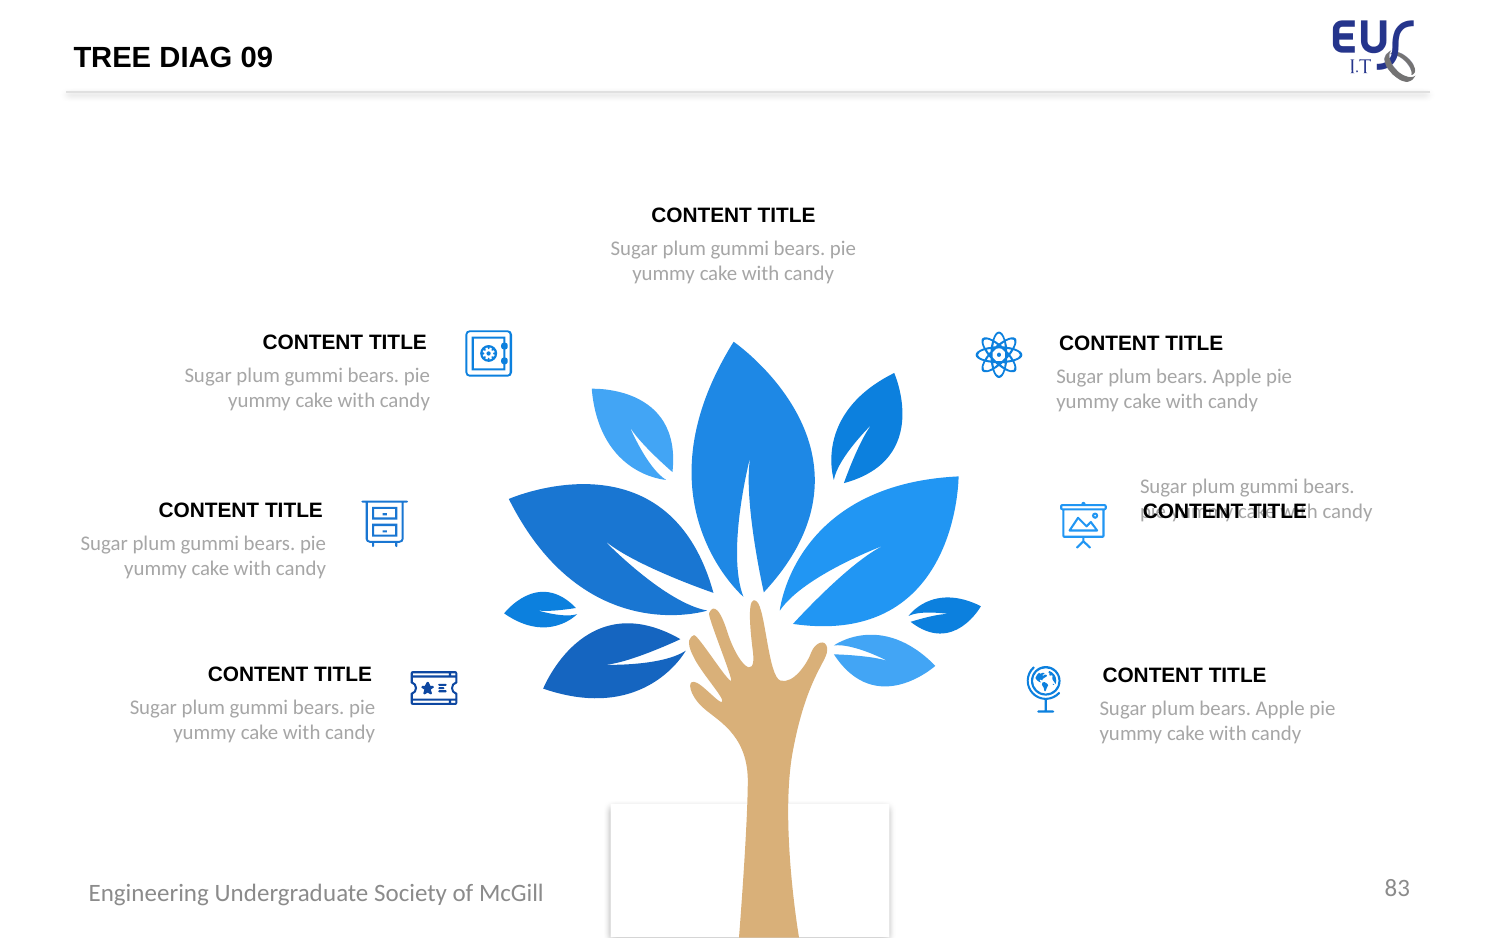

# TREE DIAG 09
CONTENT TITLE
Sugar plum gummi bears. pie yummy cake with candy
CONTENT TITLE
CONTENT TITLE

Sugar plum gummi bears. pie yummy cake with candy
Sugar plum bears. Apple pie yummy cake with candy

Sugar plum gummi bears.
pie yummy cake with candy

CONTENT TITLE
CONTENT TITLE

Sugar plum gummi bears. pie yummy cake with candy

CONTENT TITLE
CONTENT TITLE

Sugar plum gummi bears. pie yummy cake with candy
Sugar plum bears. Apple pie yummy cake with candy
83